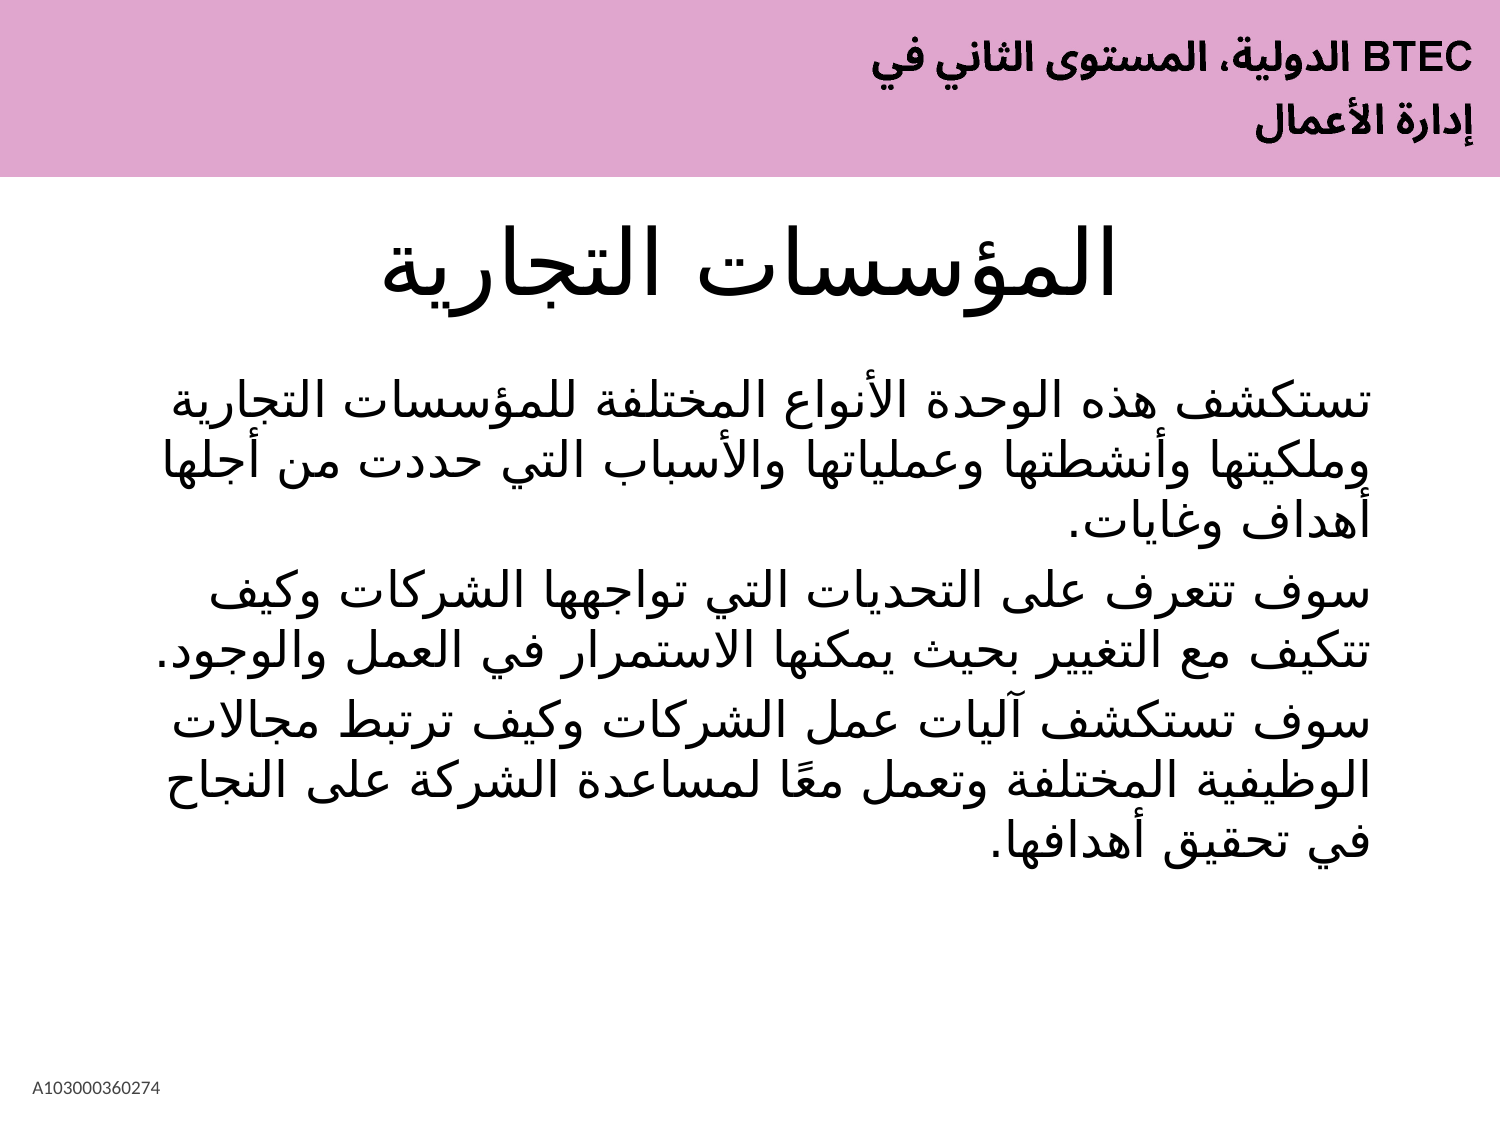

# المؤسسات التجارية
تستكشف هذه الوحدة الأنواع المختلفة للمؤسسات التجارية وملكيتها وأنشطتها وعملياتها والأسباب التي حددت من أجلها أهداف وغايات.
سوف تتعرف على التحديات التي تواجهها الشركات وكيف تتكيف مع التغيير بحيث يمكنها الاستمرار في العمل والوجود.
سوف تستكشف آليات عمل الشركات وكيف ترتبط مجالات الوظيفية المختلفة وتعمل معًا لمساعدة الشركة على النجاح في تحقيق أهدافها.
A103000360274